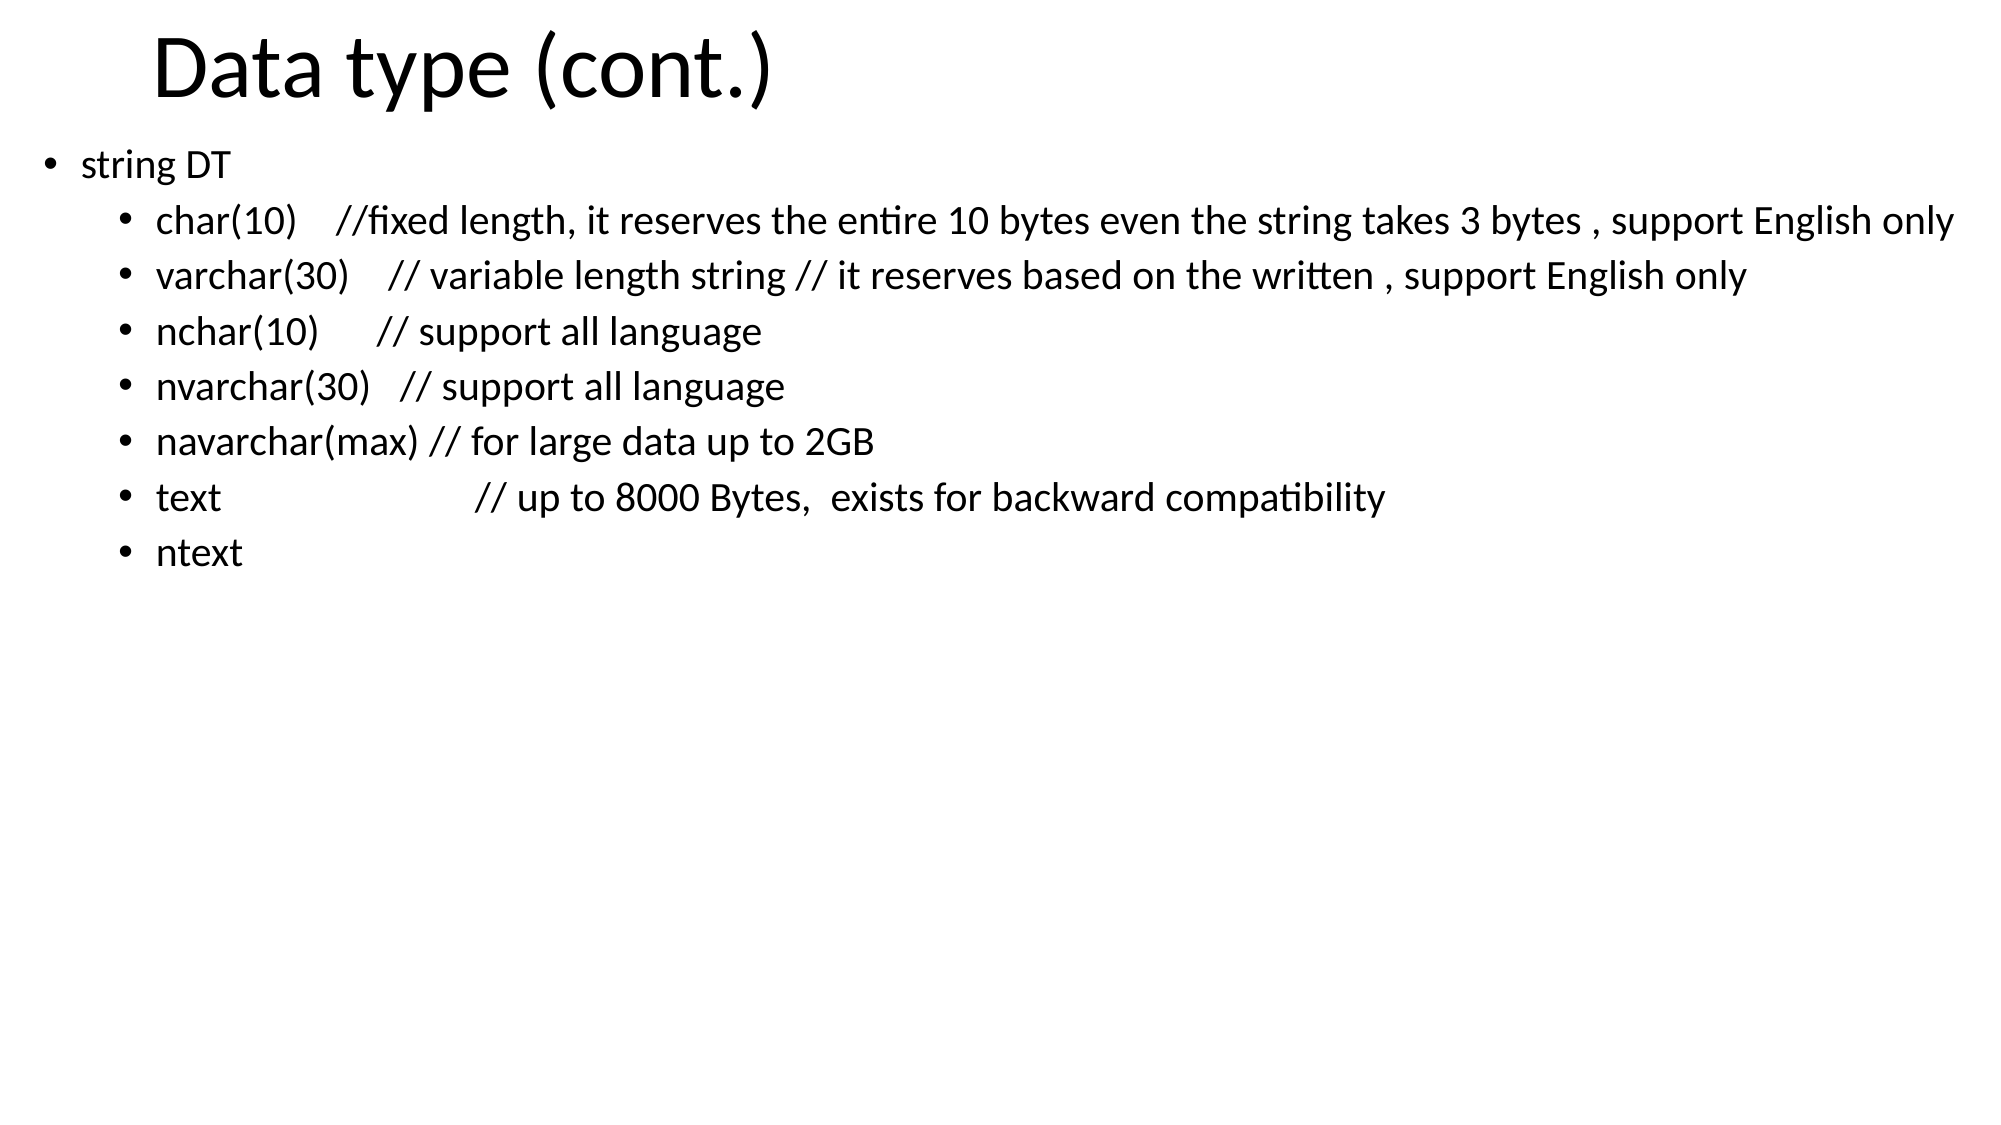

# Data type (cont.)
string DT
char(10)    //fixed length, it reserves the entire 10 bytes even the string takes 3 bytes , support English only
varchar(30)    // variable length string // it reserves based on the written , support English only
nchar(10)      // support all language
nvarchar(30)   // support all language
navarchar(max) // for large data up to 2GB
text		  // up to 8000 Bytes,  exists for backward compatibility
ntext